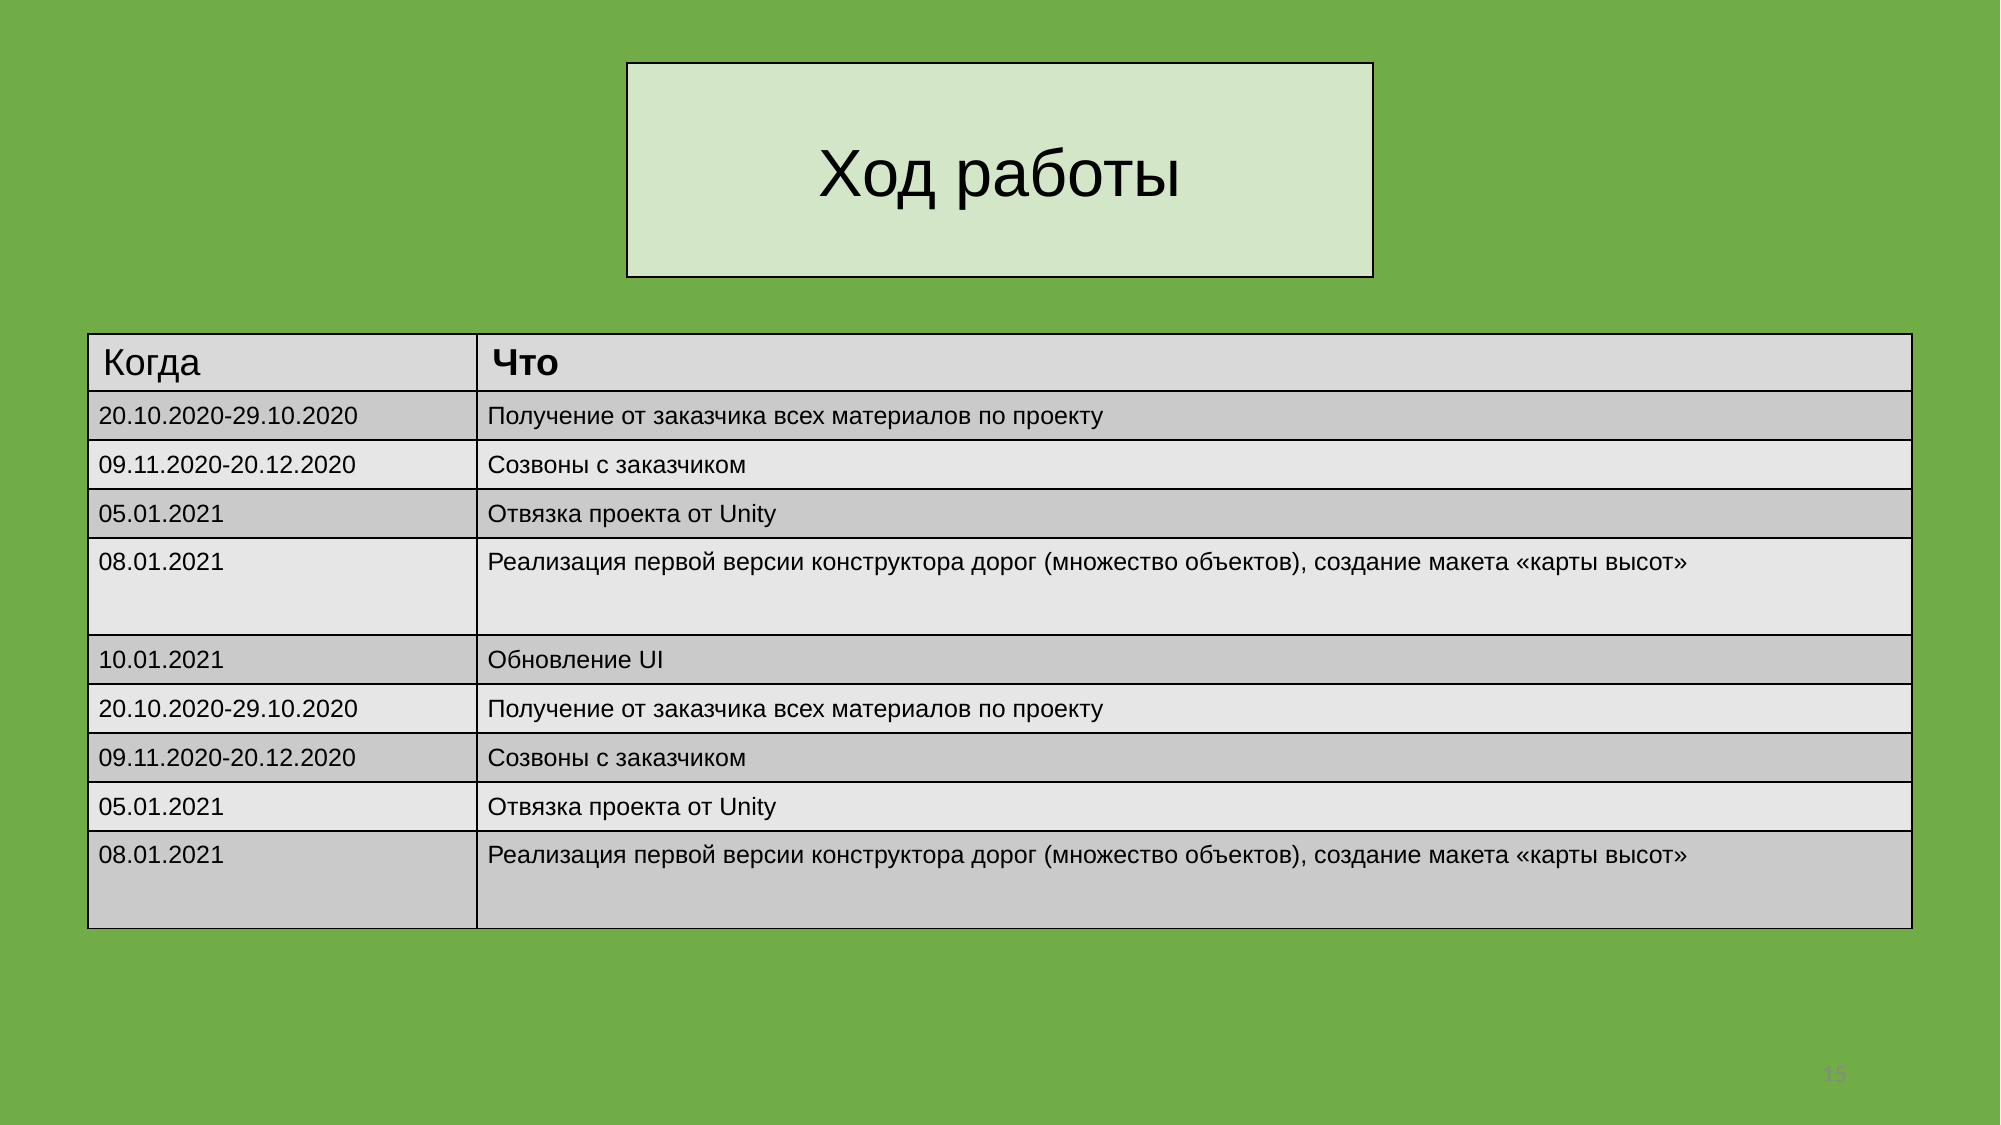

Ход работы
| Когда | Что |
| --- | --- |
| 20.10.2020-29.10.2020 | Получение от заказчика всех материалов по проекту |
| 09.11.2020-20.12.2020 | Созвоны с заказчиком |
| 05.01.2021 | Отвязка проекта от Unity |
| 08.01.2021 | Реализация первой версии конструктора дорог (множество объектов), создание макета «карты высот» |
| 10.01.2021 | Обновление UI |
| 20.10.2020-29.10.2020 | Получение от заказчика всех материалов по проекту |
| 09.11.2020-20.12.2020 | Созвоны с заказчиком |
| 05.01.2021 | Отвязка проекта от Unity |
| 08.01.2021 | Реализация первой версии конструктора дорог (множество объектов), создание макета «карты высот» |
15